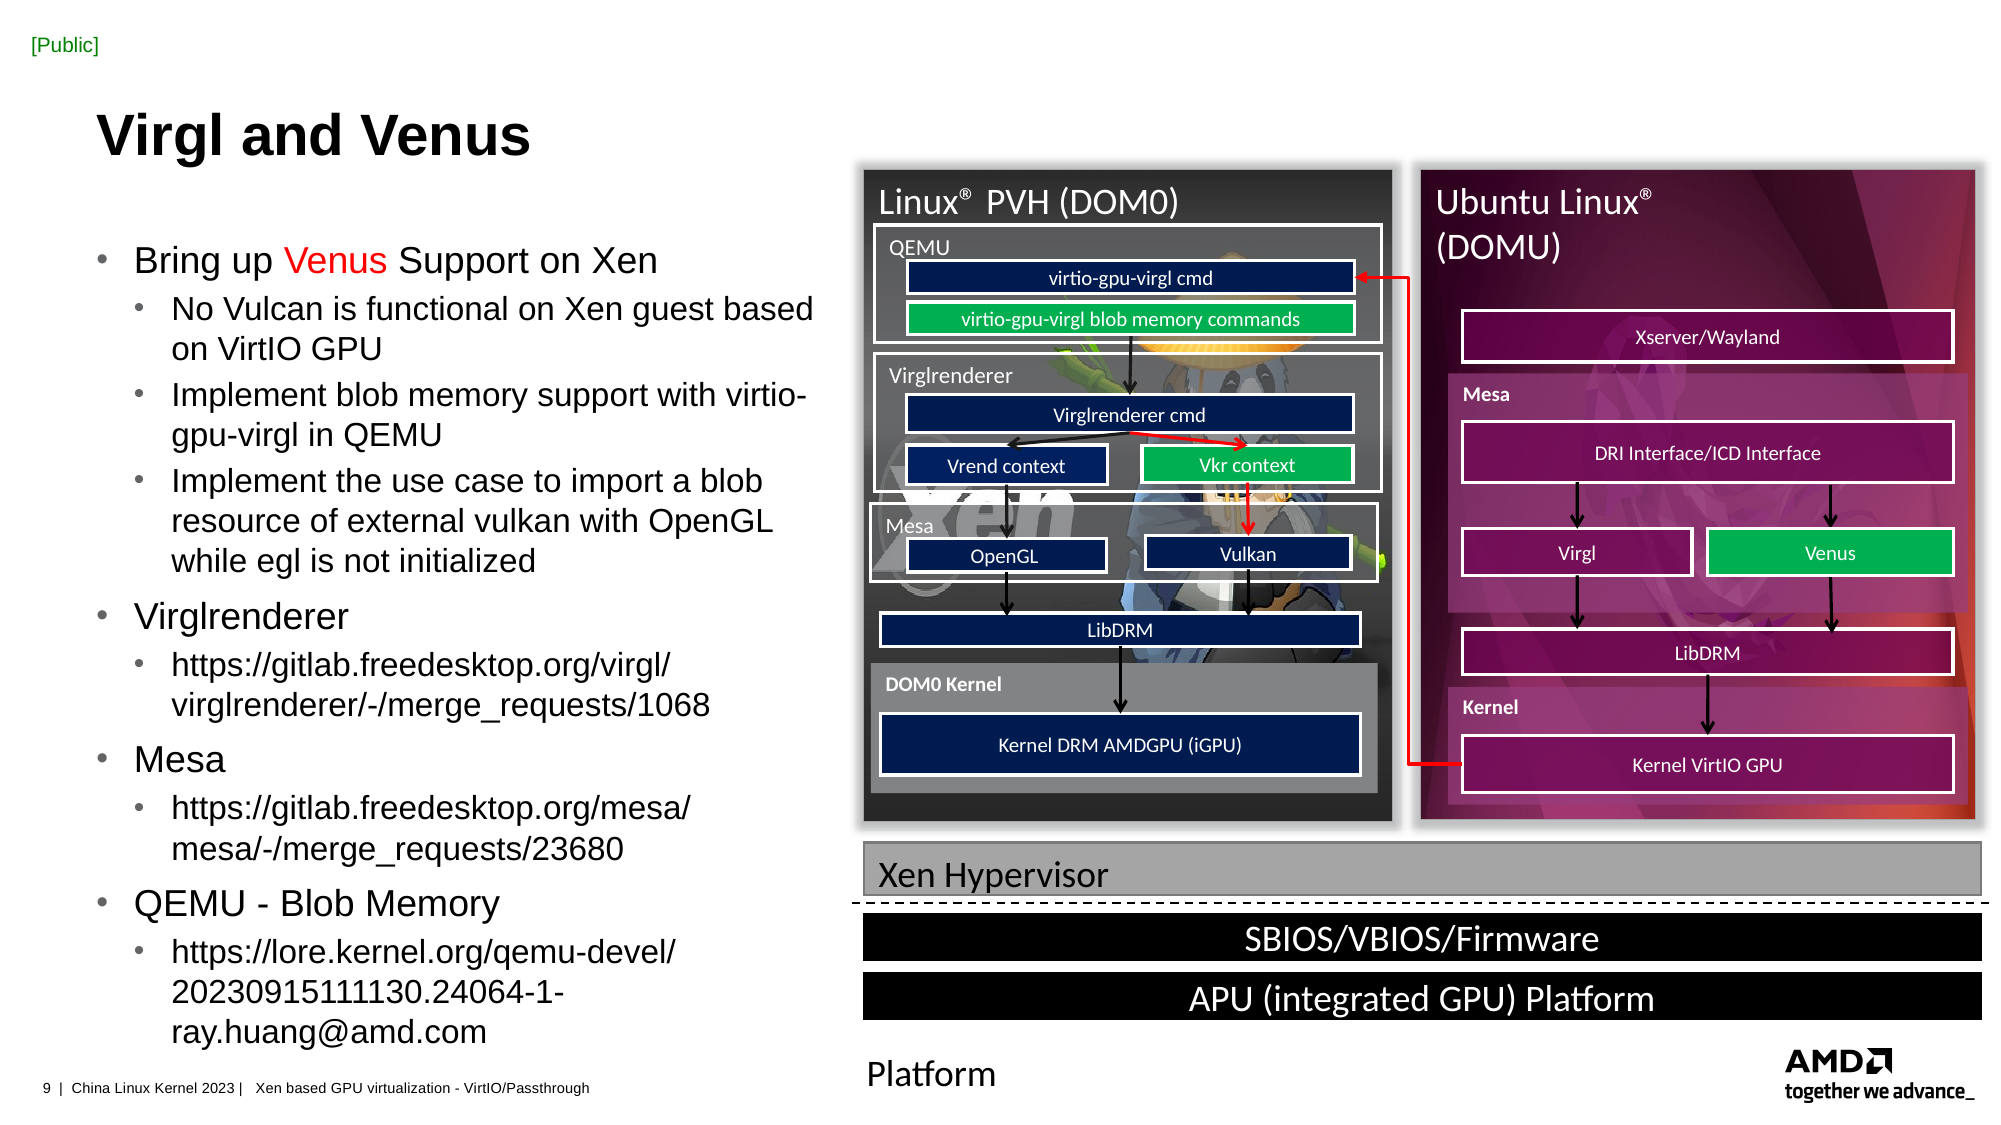

# Virgl and Venus
Linux® PVH (DOM0)
QEMU

virtio-gpu-virgl cmd
virtio-gpu-virgl blob memory commands
Virglrenderer

Virglrenderer cmd
Vrend context
Vkr context
Mesa

Vulkan
OpenGL
LibDRM
DOM0 Kernel
Kernel DRM AMDGPU (iGPU)
Ubuntu Linux®
(DOMU)
Xserver/Wayland
Mesa
DRI Interface/ICD Interface
Virgl
LibDRM
Kernel
Kernel VirtIO GPU
Bring up Venus Support on Xen
No Vulcan is functional on Xen guest based on VirtIO GPU
Implement blob memory support with virtio-gpu-virgl in QEMU
Implement the use case to import a blob resource of external vulkan with OpenGL while egl is not initialized
Virglrenderer
https://gitlab.freedesktop.org/virgl/virglrenderer/-/merge_requests/1068
Mesa
https://gitlab.freedesktop.org/mesa/mesa/-/merge_requests/23680
QEMU - Blob Memory
https://lore.kernel.org/qemu-devel/20230915111130.24064-1-ray.huang@amd.com
Venus
Xen Hypervisor
SBIOS/VBIOS/Firmware
APU (integrated GPU) Platform
Platform